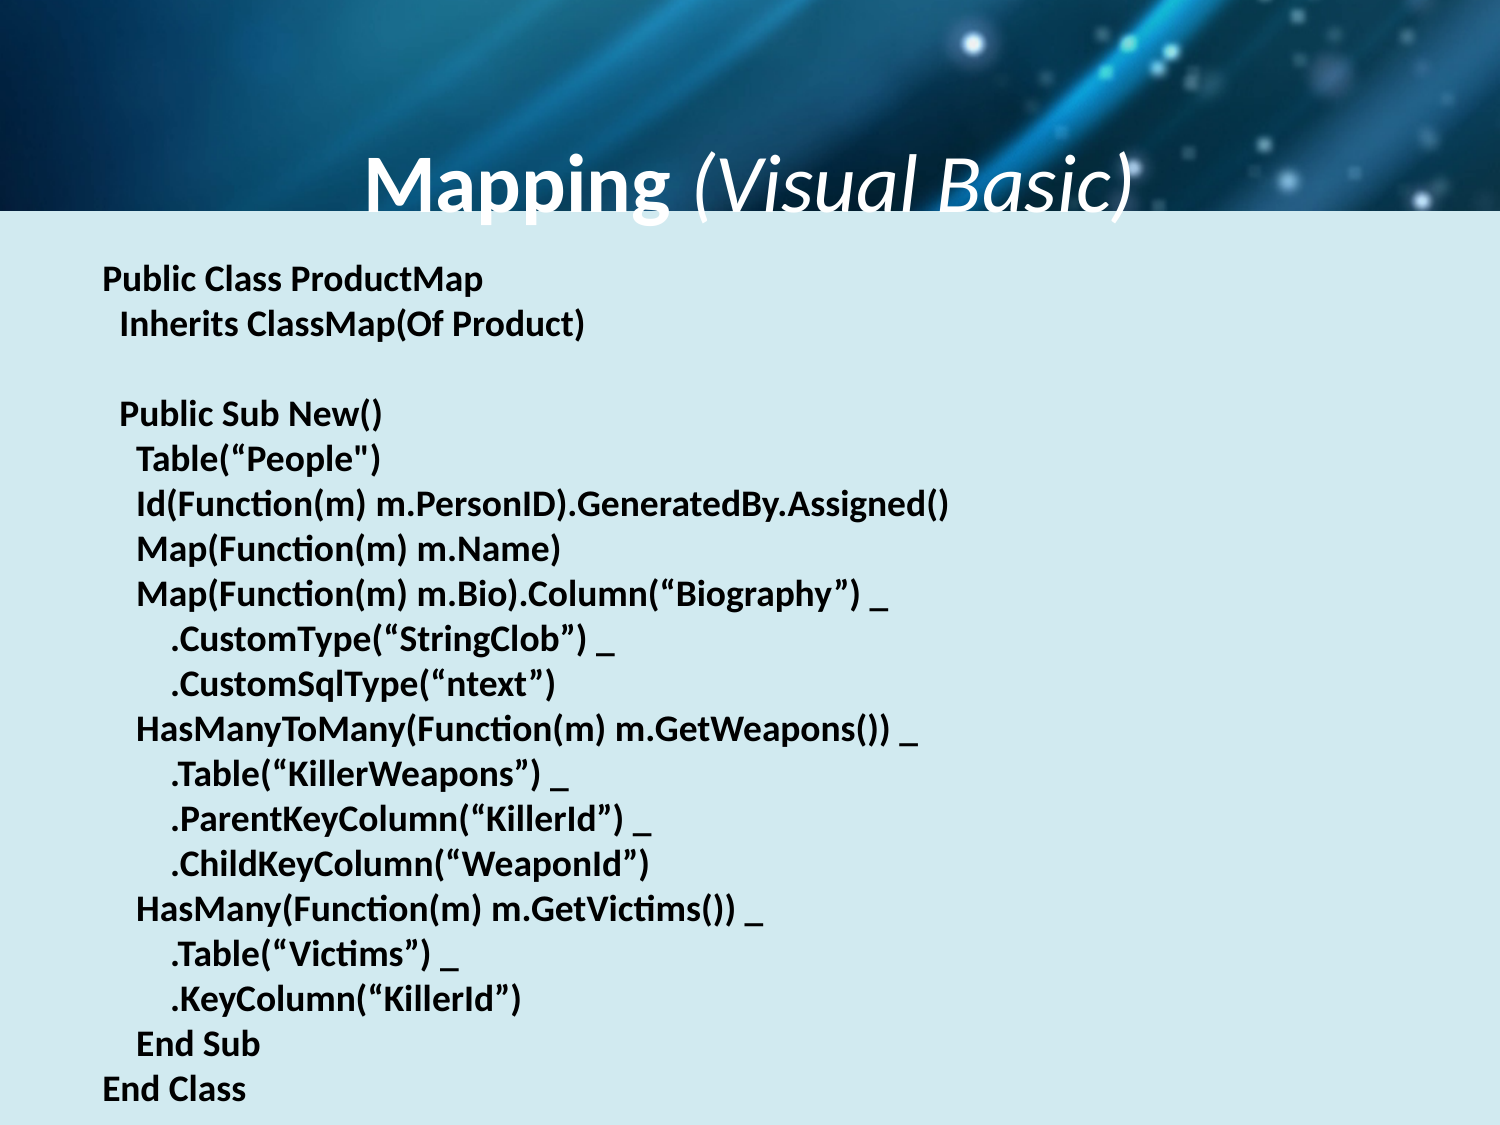

Mapping (Visual Basic)
Public Class ProductMap
  Inherits ClassMap(Of Product)

  Public Sub New()
    Table(“People")
    Id(Function(m) m.PersonID).GeneratedBy.Assigned()
    Map(Function(m) m.Name)
    Map(Function(m) m.Bio).Column(“Biography”) _
        .CustomType(“StringClob”) _
        .CustomSqlType(“ntext”)
    HasManyToMany(Function(m) m.GetWeapons()) _
        .Table(“KillerWeapons”) _
        .ParentKeyColumn(“KillerId”) _
        .ChildKeyColumn(“WeaponId”)
    HasMany(Function(m) m.GetVictims()) _
        .Table(“Victims”) _
        .KeyColumn(“KillerId”)
    End Sub
End Class